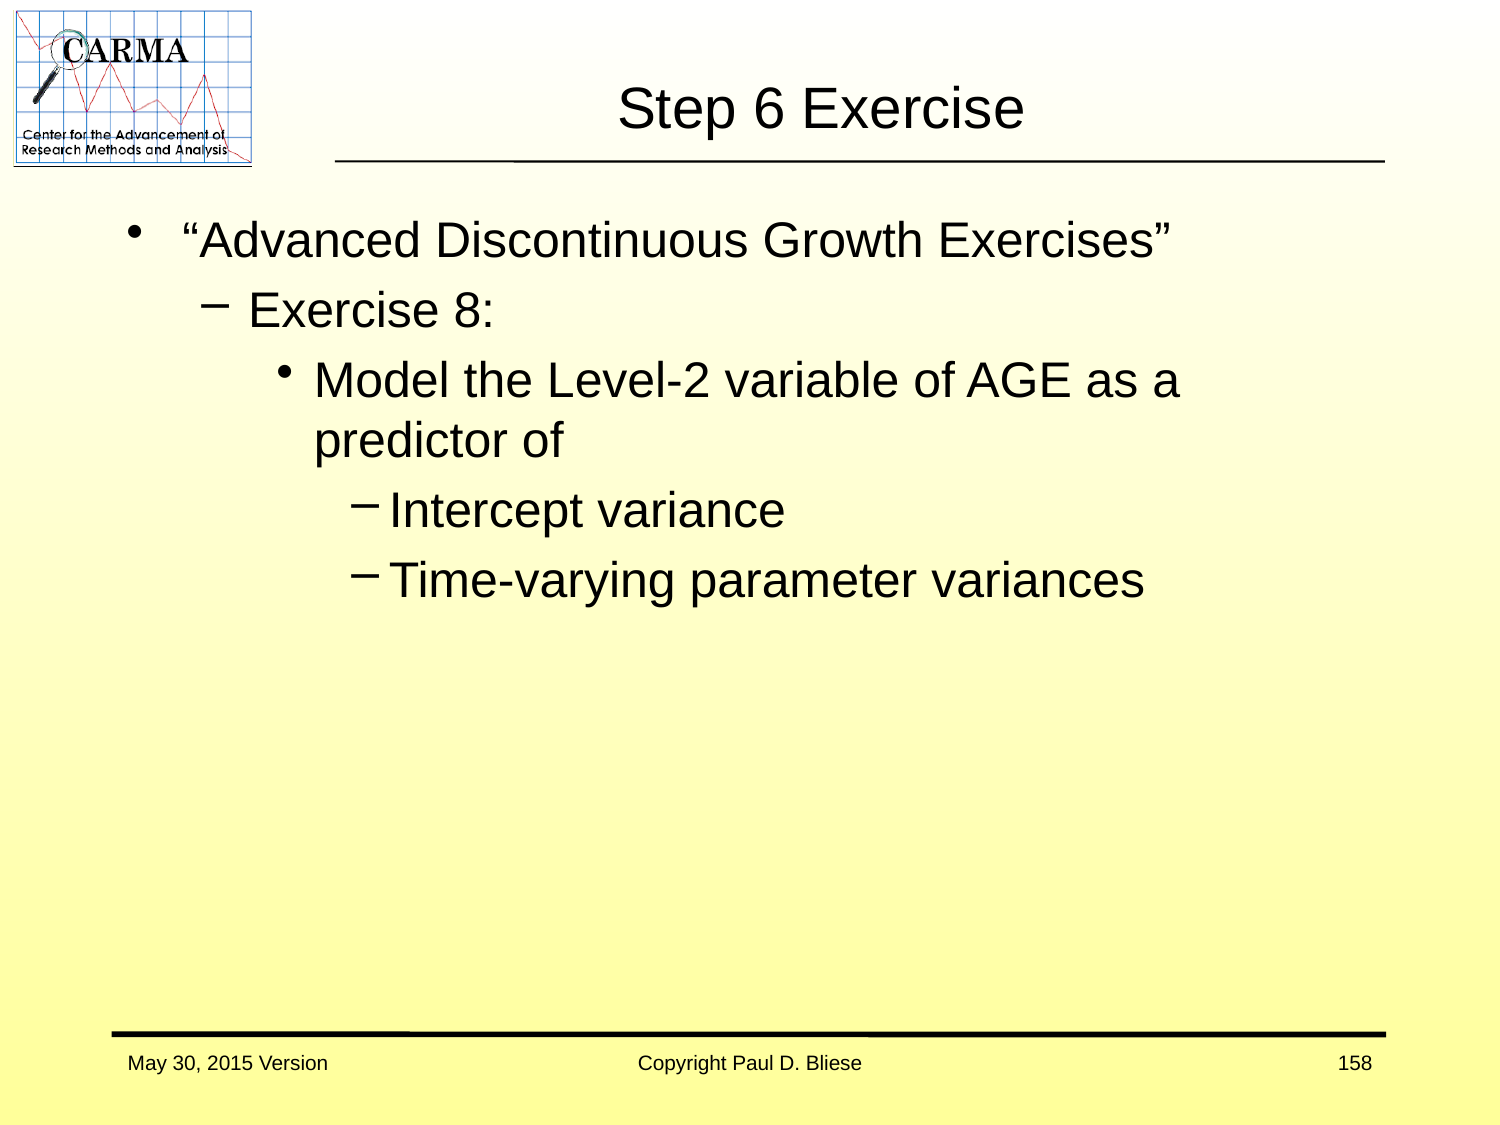

# Step 6 Exercise
“Advanced Discontinuous Growth Exercises”
Exercise 8:
Model the Level-2 variable of AGE as a predictor of
Intercept variance
Time-varying parameter variances

May 30, 2015 Version
Copyright Paul D. Bliese
158